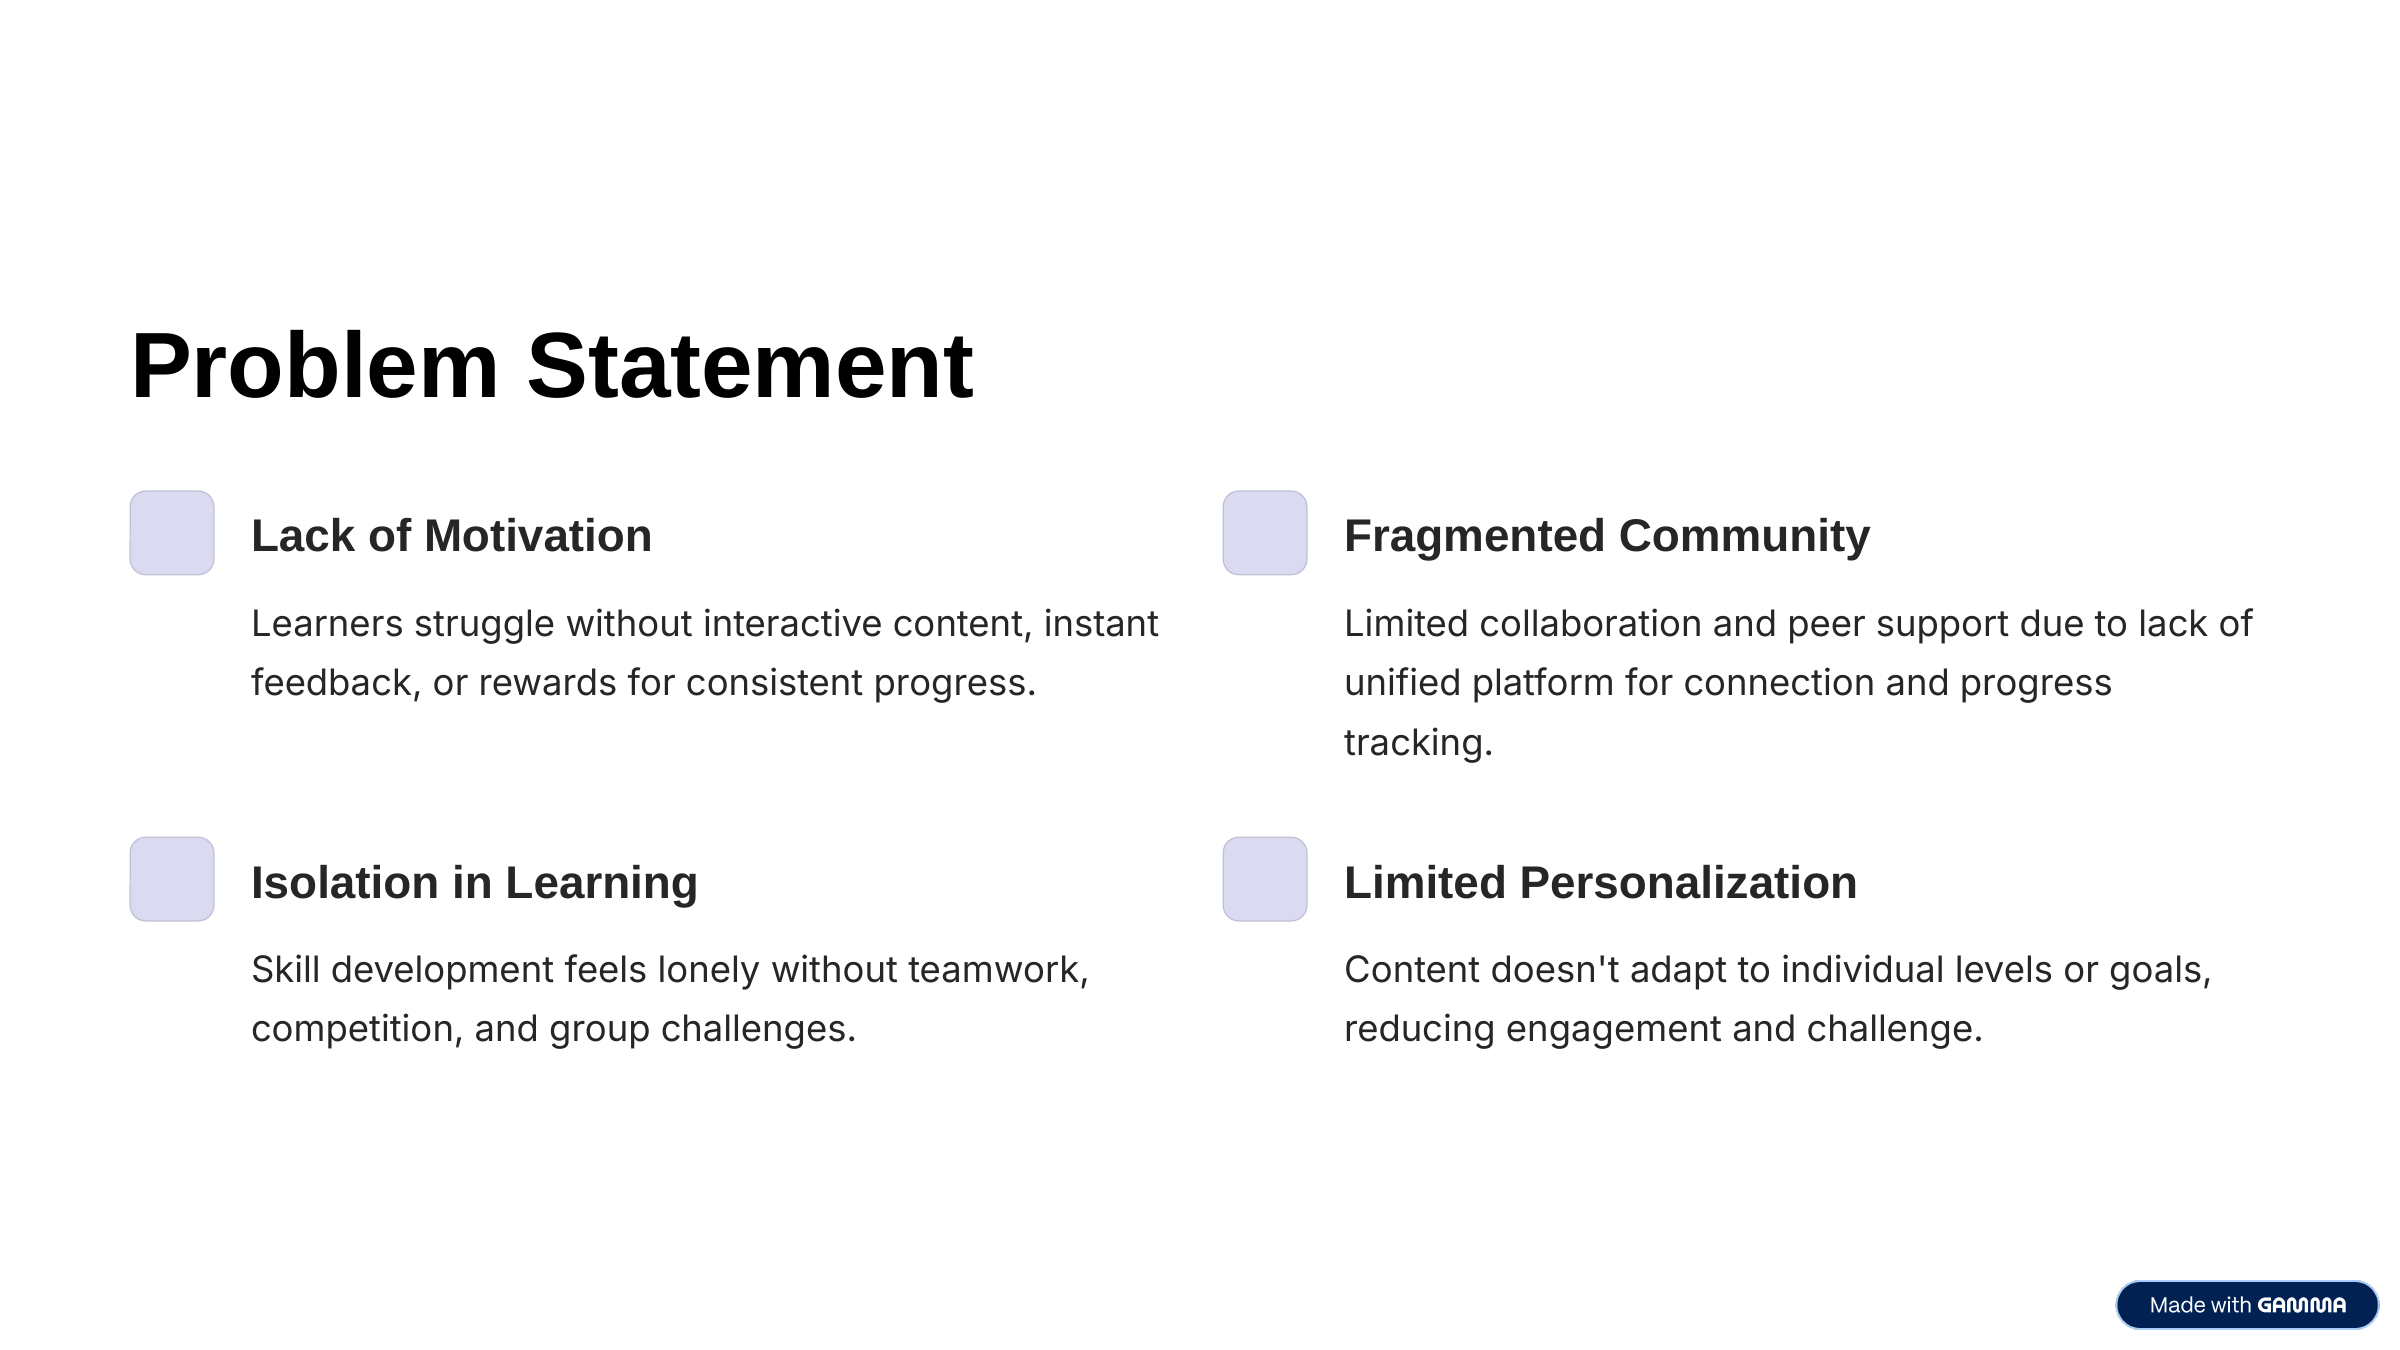

Problem Statement

Lack of Motivation
Fragmented Community
Learners struggle without interactive content, instant feedback, or rewards for consistent progress.
Limited collaboration and peer support due to lack of unified platform for connection and progress tracking.

Isolation in Learning
Limited Personalization
Skill development feels lonely without teamwork, competition, and group challenges.
Content doesn't adapt to individual levels or goals, reducing engagement and challenge.